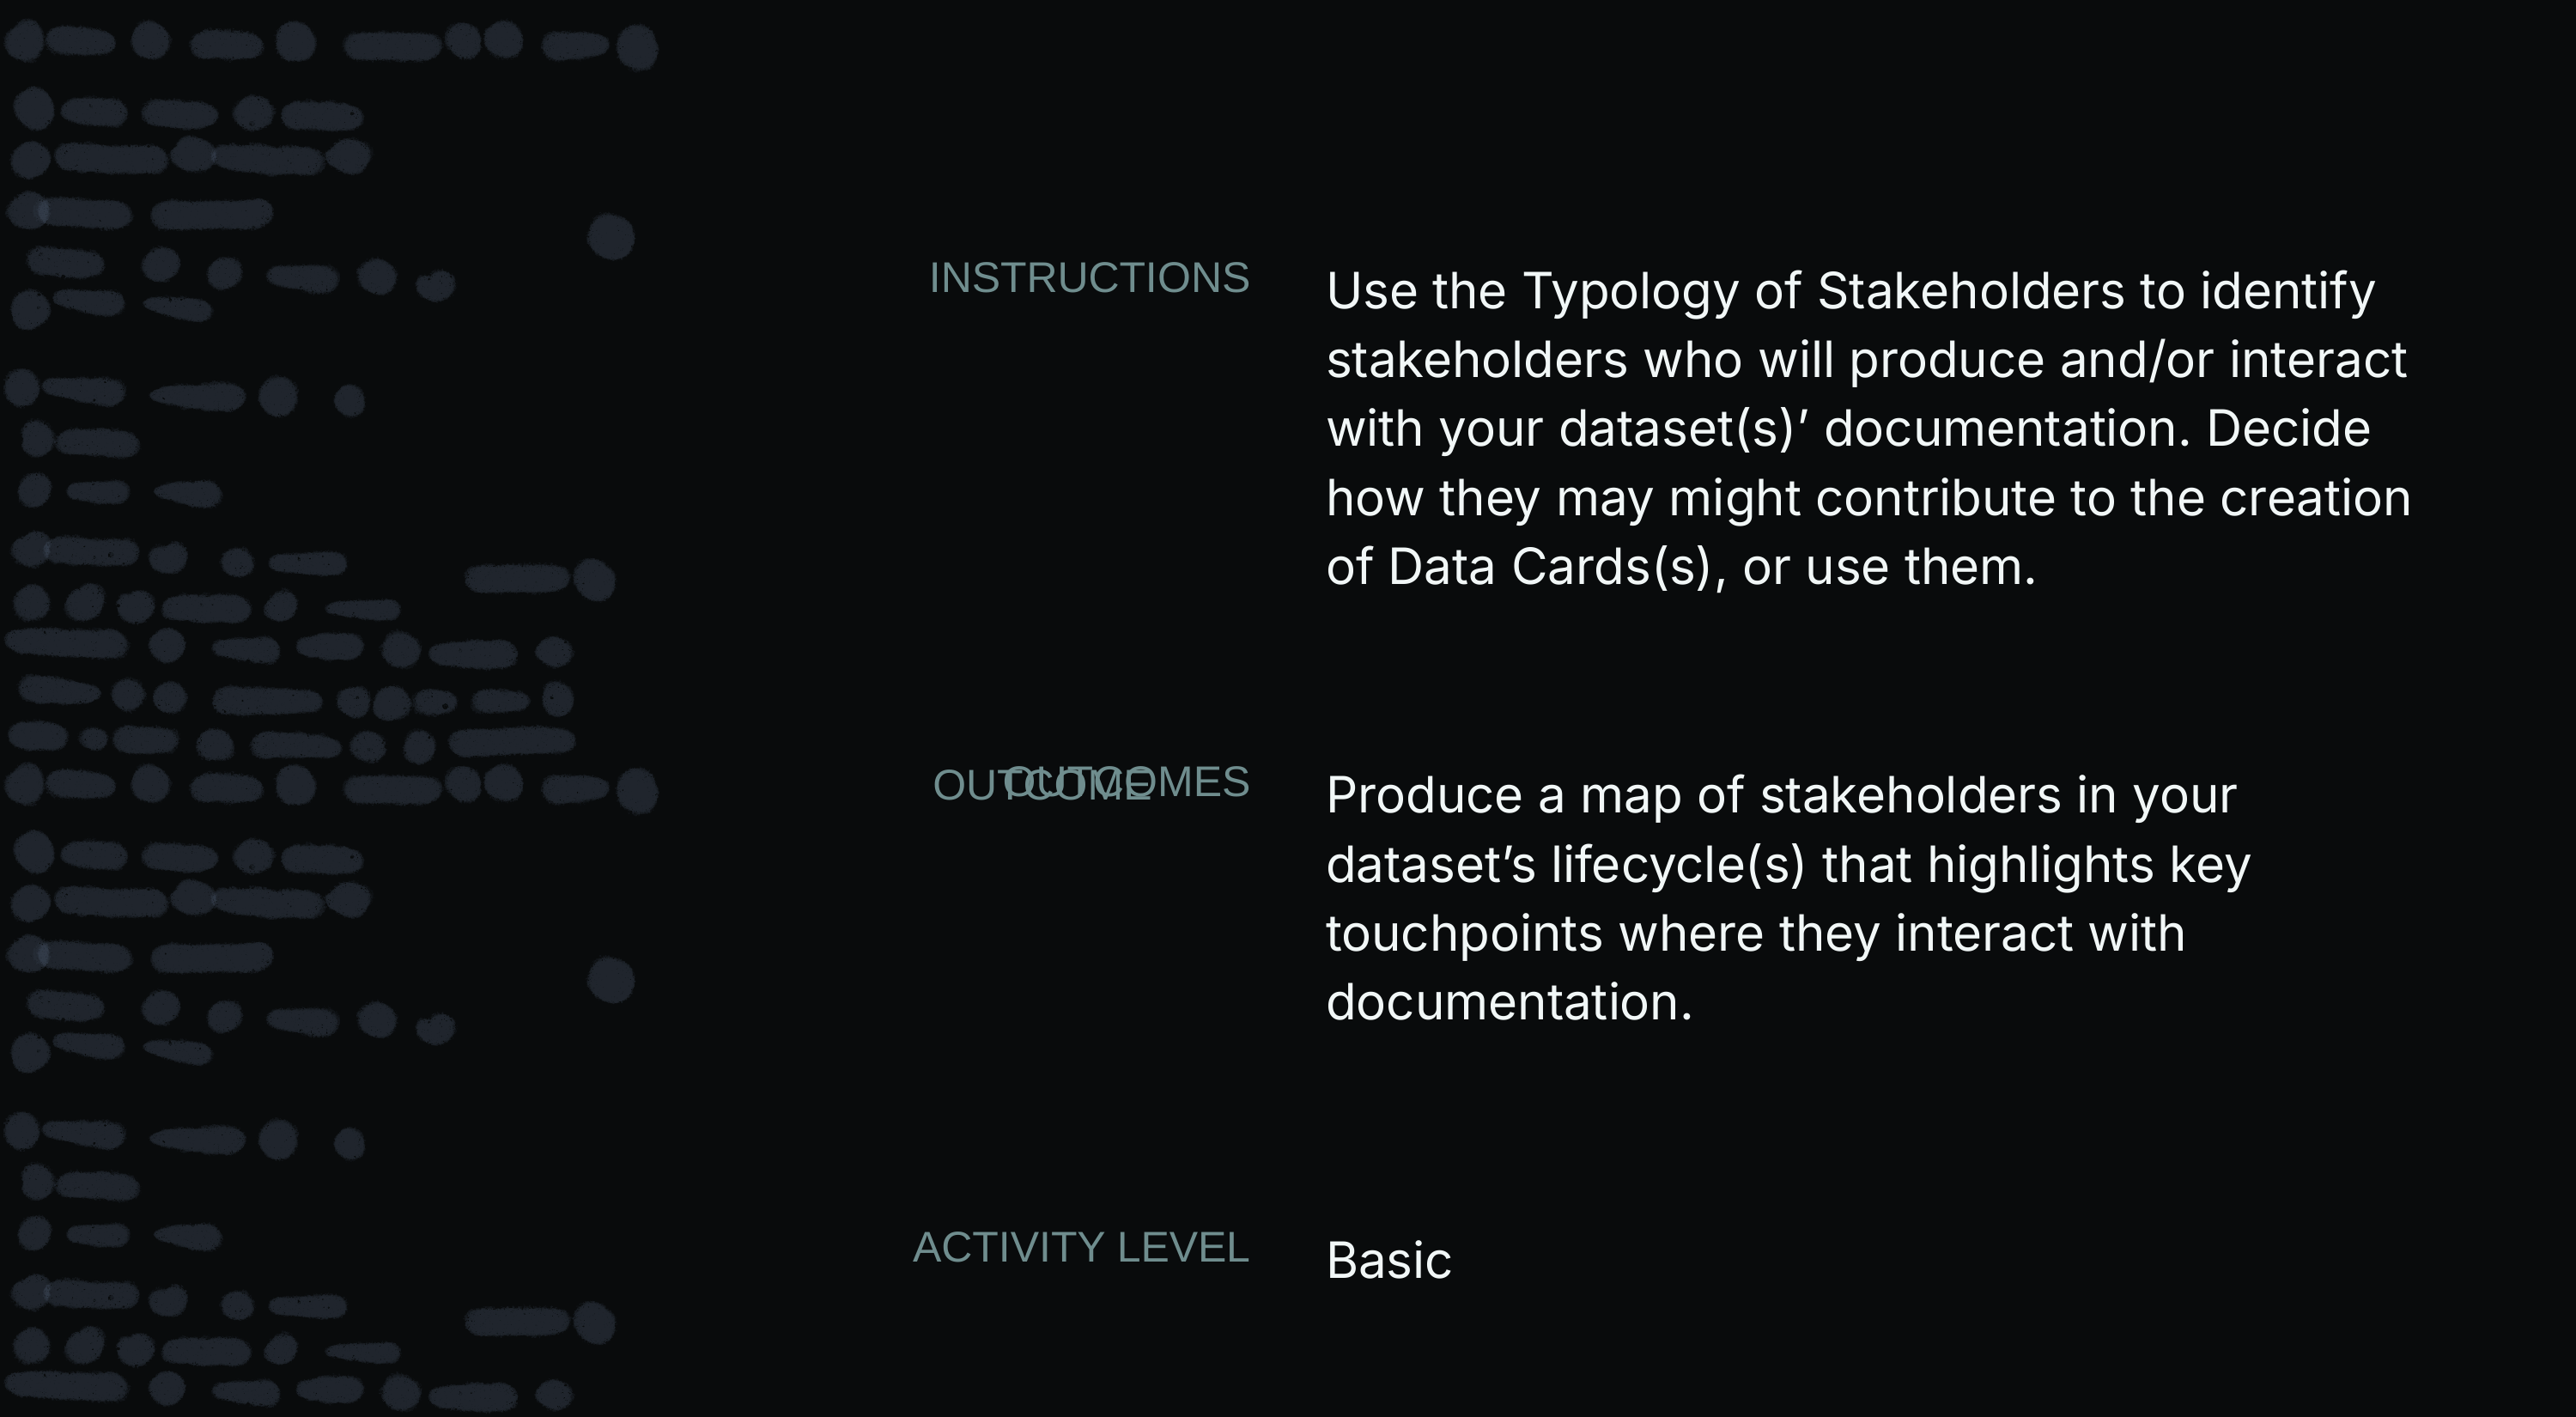

Use the Typology of Stakeholders to identify stakeholders who will produce and/or interact with your dataset(s)’ documentation. Decide how they may might contribute to the creation of Data Cards(s), or use them.
Produce a map of stakeholders in your dataset’s lifecycle(s) that highlights key touchpoints where they interact with documentation.
OUTCOME
Basic